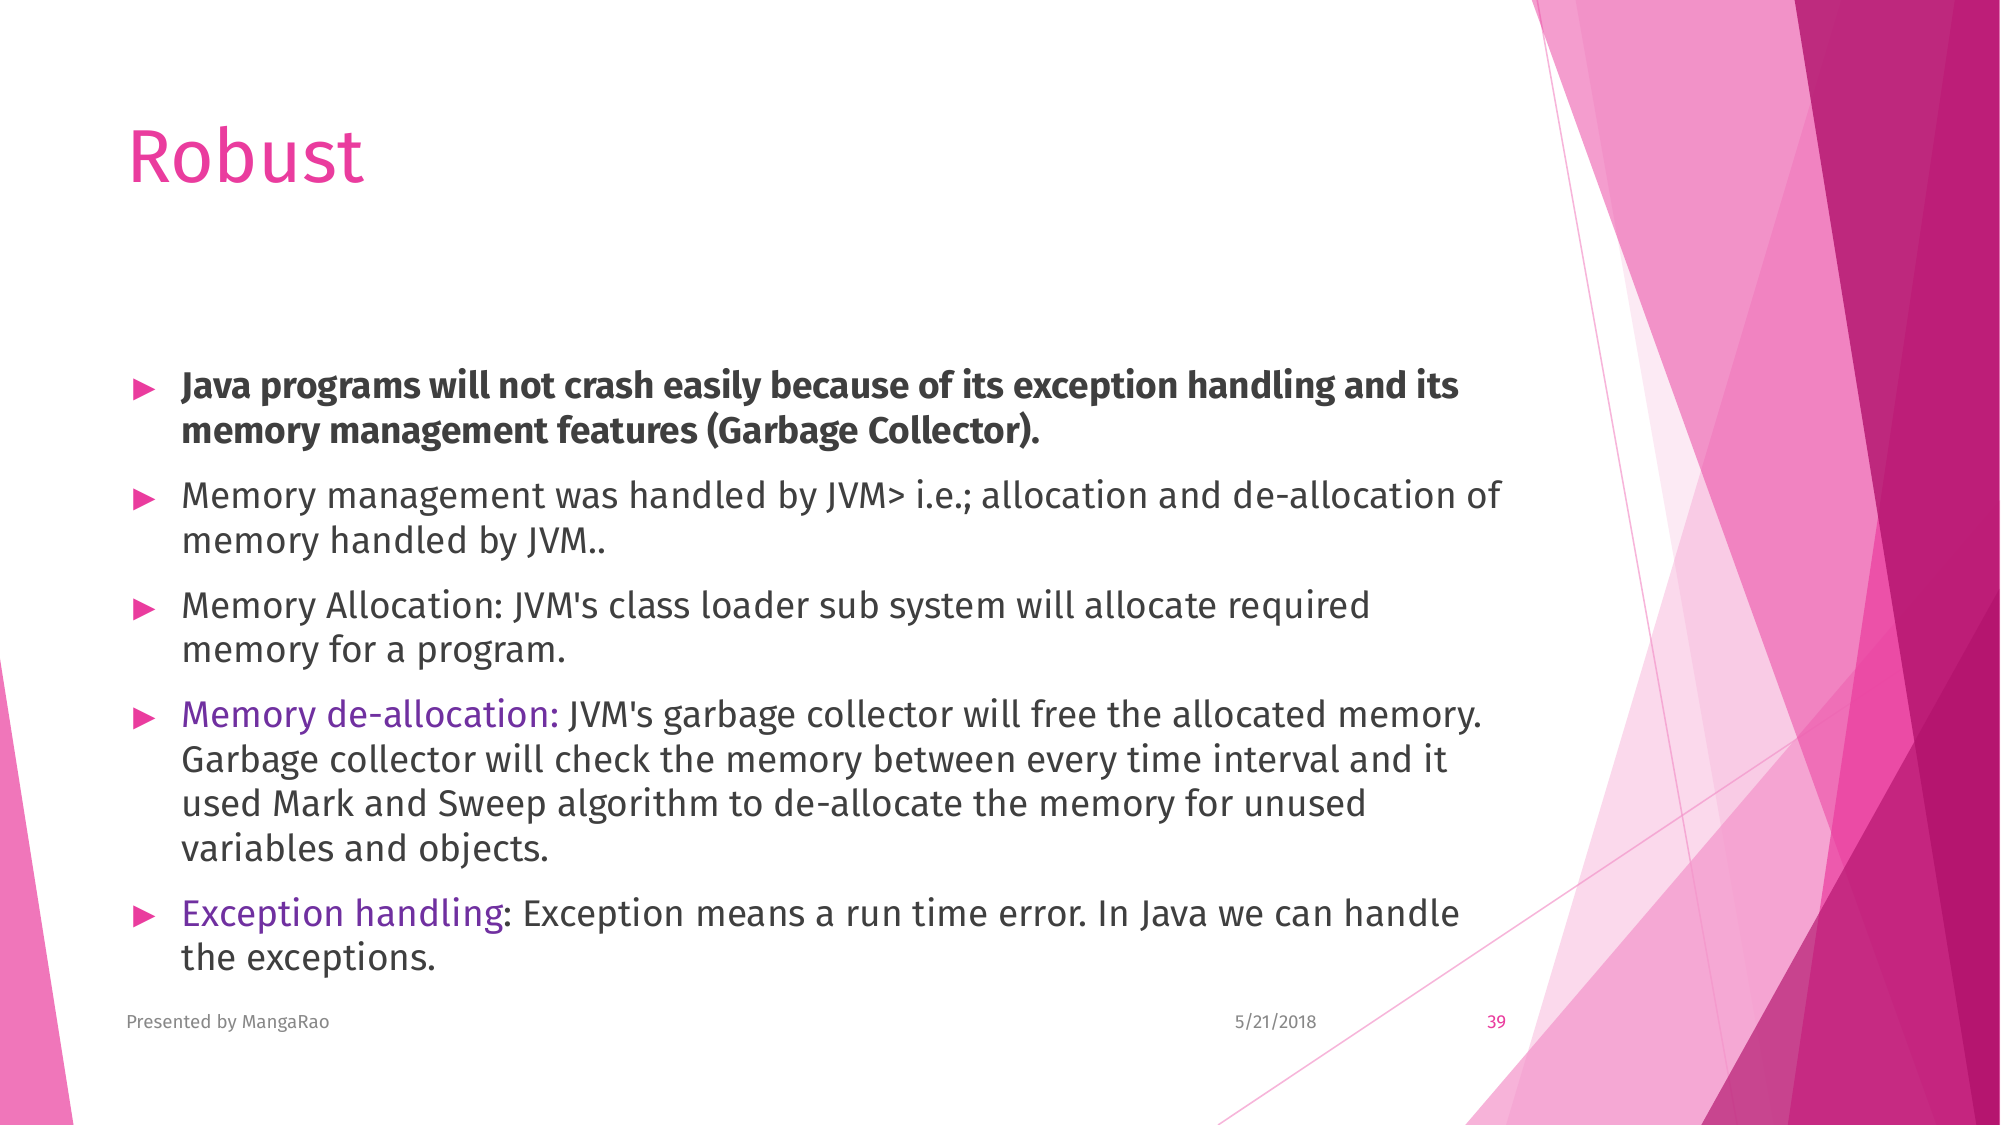

# Robust
Java programs will not crash easily because of its exception handling and its memory management features (Garbage Collector).
Memory management was handled by JVM> i.e.; allocation and de-allocation of memory handled by JVM..
Memory Allocation: JVM's class loader sub system will allocate required memory for a program.
Memory de-allocation: JVM's garbage collector will free the allocated memory. Garbage collector will check the memory between every time interval and it used Mark and Sweep algorithm to de-allocate the memory for unused variables and objects.
Exception handling: Exception means a run time error. In Java we can handle the exceptions.
Presented by MangaRao
5/21/2018
39